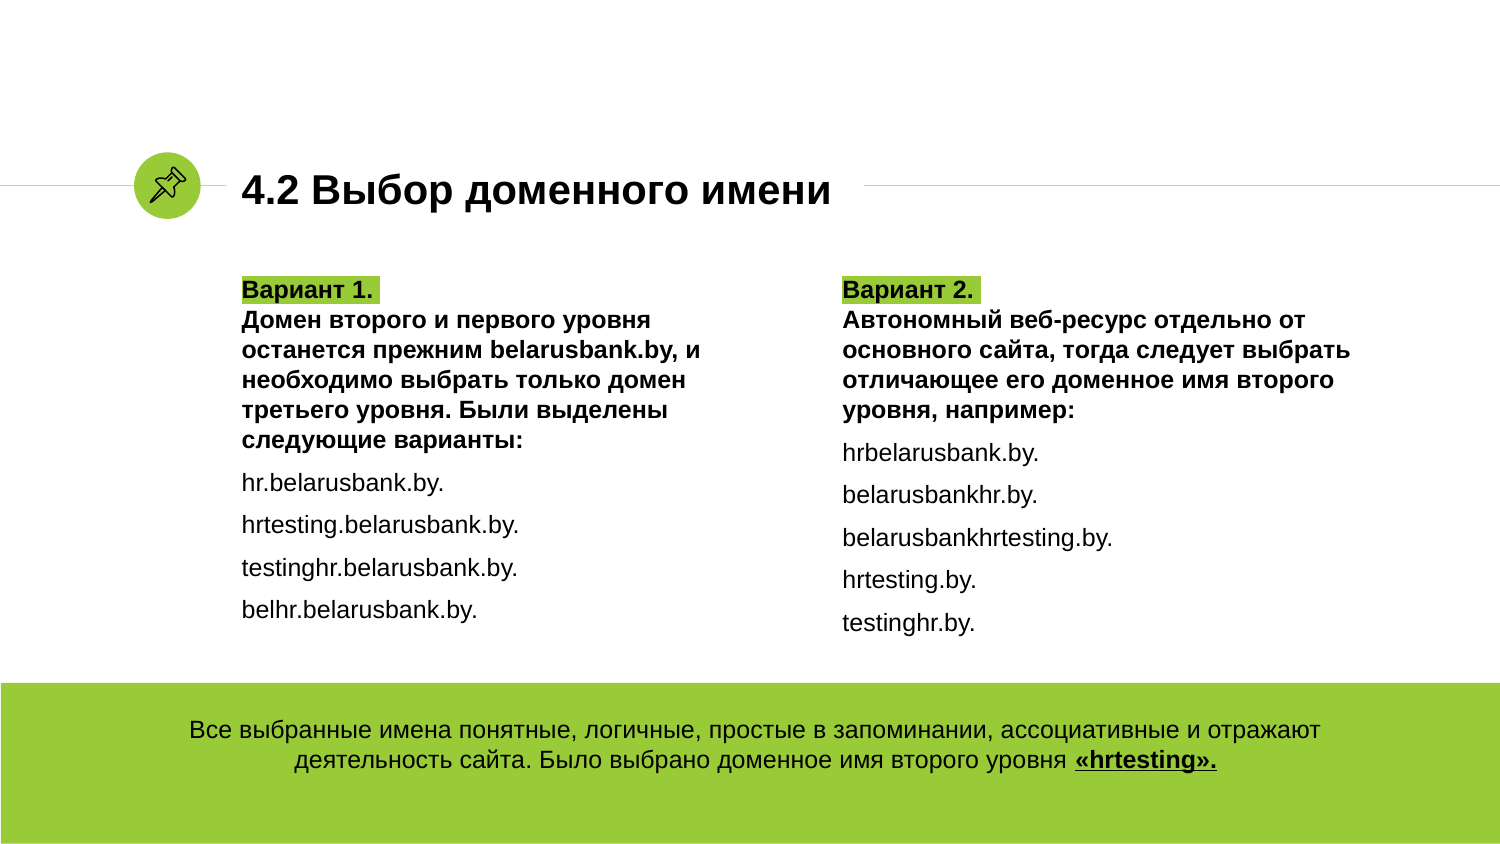

# 4.2 Выбор доменного имени

Вариант 1.
Домен второго и первого уровня останется прежним belarusbank.by, и необходимо выбрать только домен третьего уровня. Были выделены следующие варианты:
hr.belarusbank.by.
hrtesting.belarusbank.by.
testinghr.belarusbank.by.
belhr.belarusbank.by.

Вариант 2.
Автономный веб-ресурс отдельно от основного сайта, тогда следует выбрать отличающее его доменное имя второго уровня, например:
hrbelarusbank.by.
belarusbankhr.by.
belarusbankhrtesting.by.
hrtesting.by.
testinghr.by.

Все выбранные имена понятные, логичные, простые в запоминании, ассоциативные и отражают деятельность сайта. Было выбрано доменное имя второго уровня «hrtesting».
45